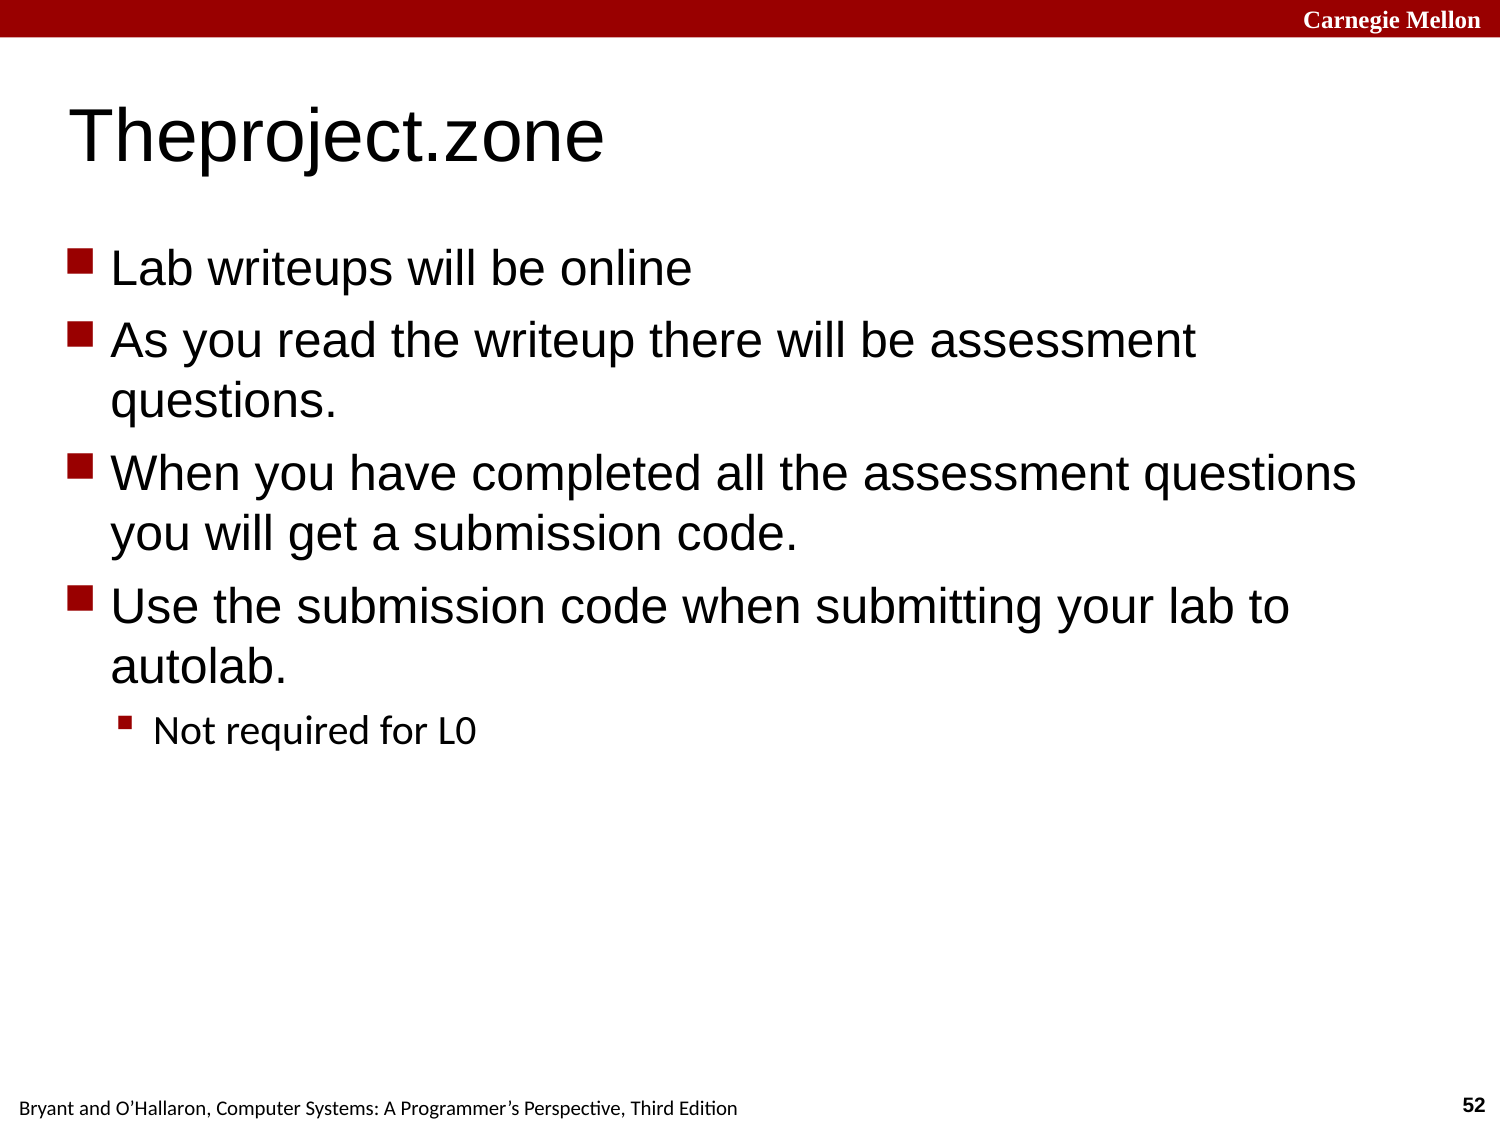

# Theproject.zone
Lab writeups will be online
As you read the writeup there will be assessment questions.
When you have completed all the assessment questions you will get a submission code.
Use the submission code when submitting your lab to autolab.
Not required for L0